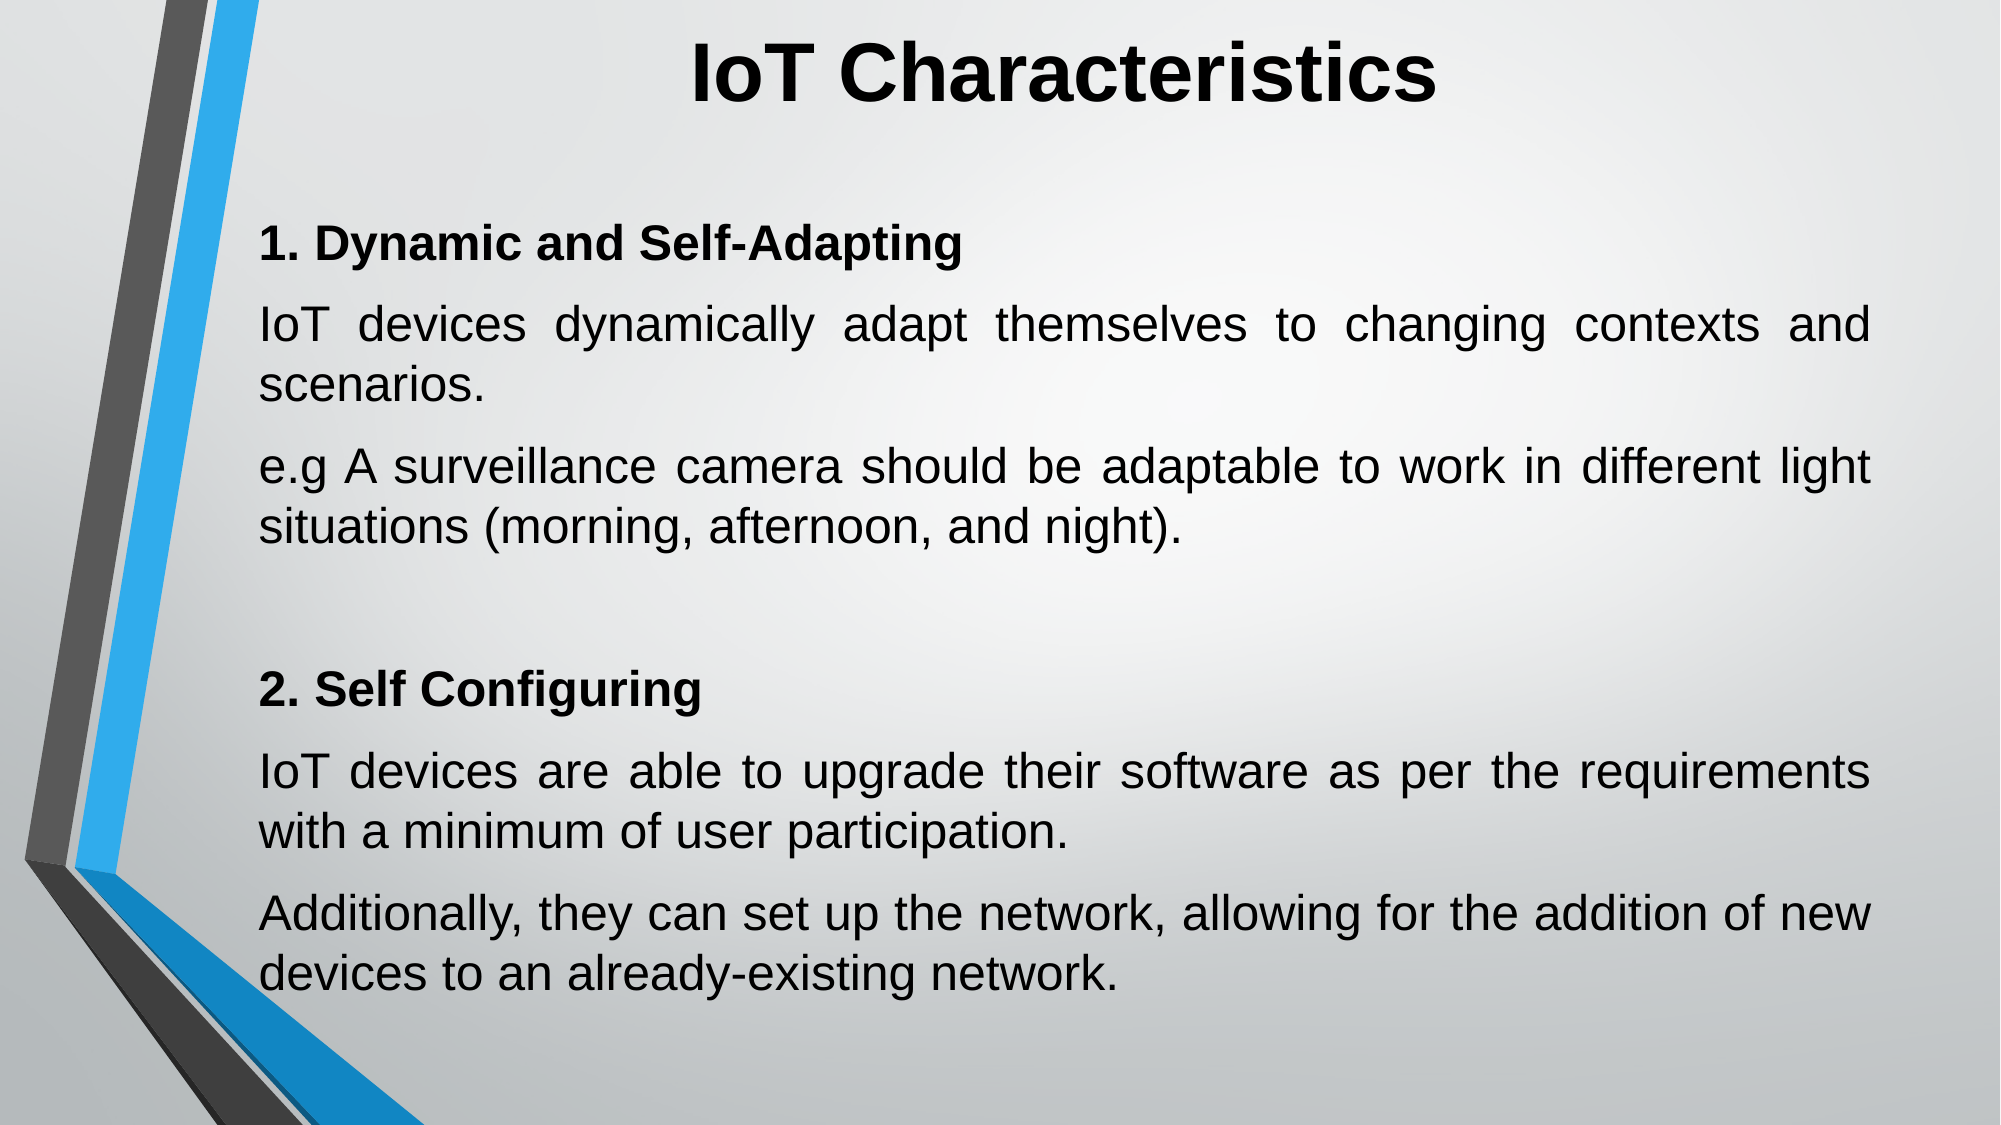

# IoT Characteristics
1. Dynamic and Self-Adapting
IoT devices dynamically adapt themselves to changing contexts and scenarios.
e.g A surveillance camera should be adaptable to work in different light situations (morning, afternoon, and night).

2. Self Configuring
IoT devices are able to upgrade their software as per the requirements with a minimum of user participation.
Additionally, they can set up the network, allowing for the addition of new devices to an already-existing network.